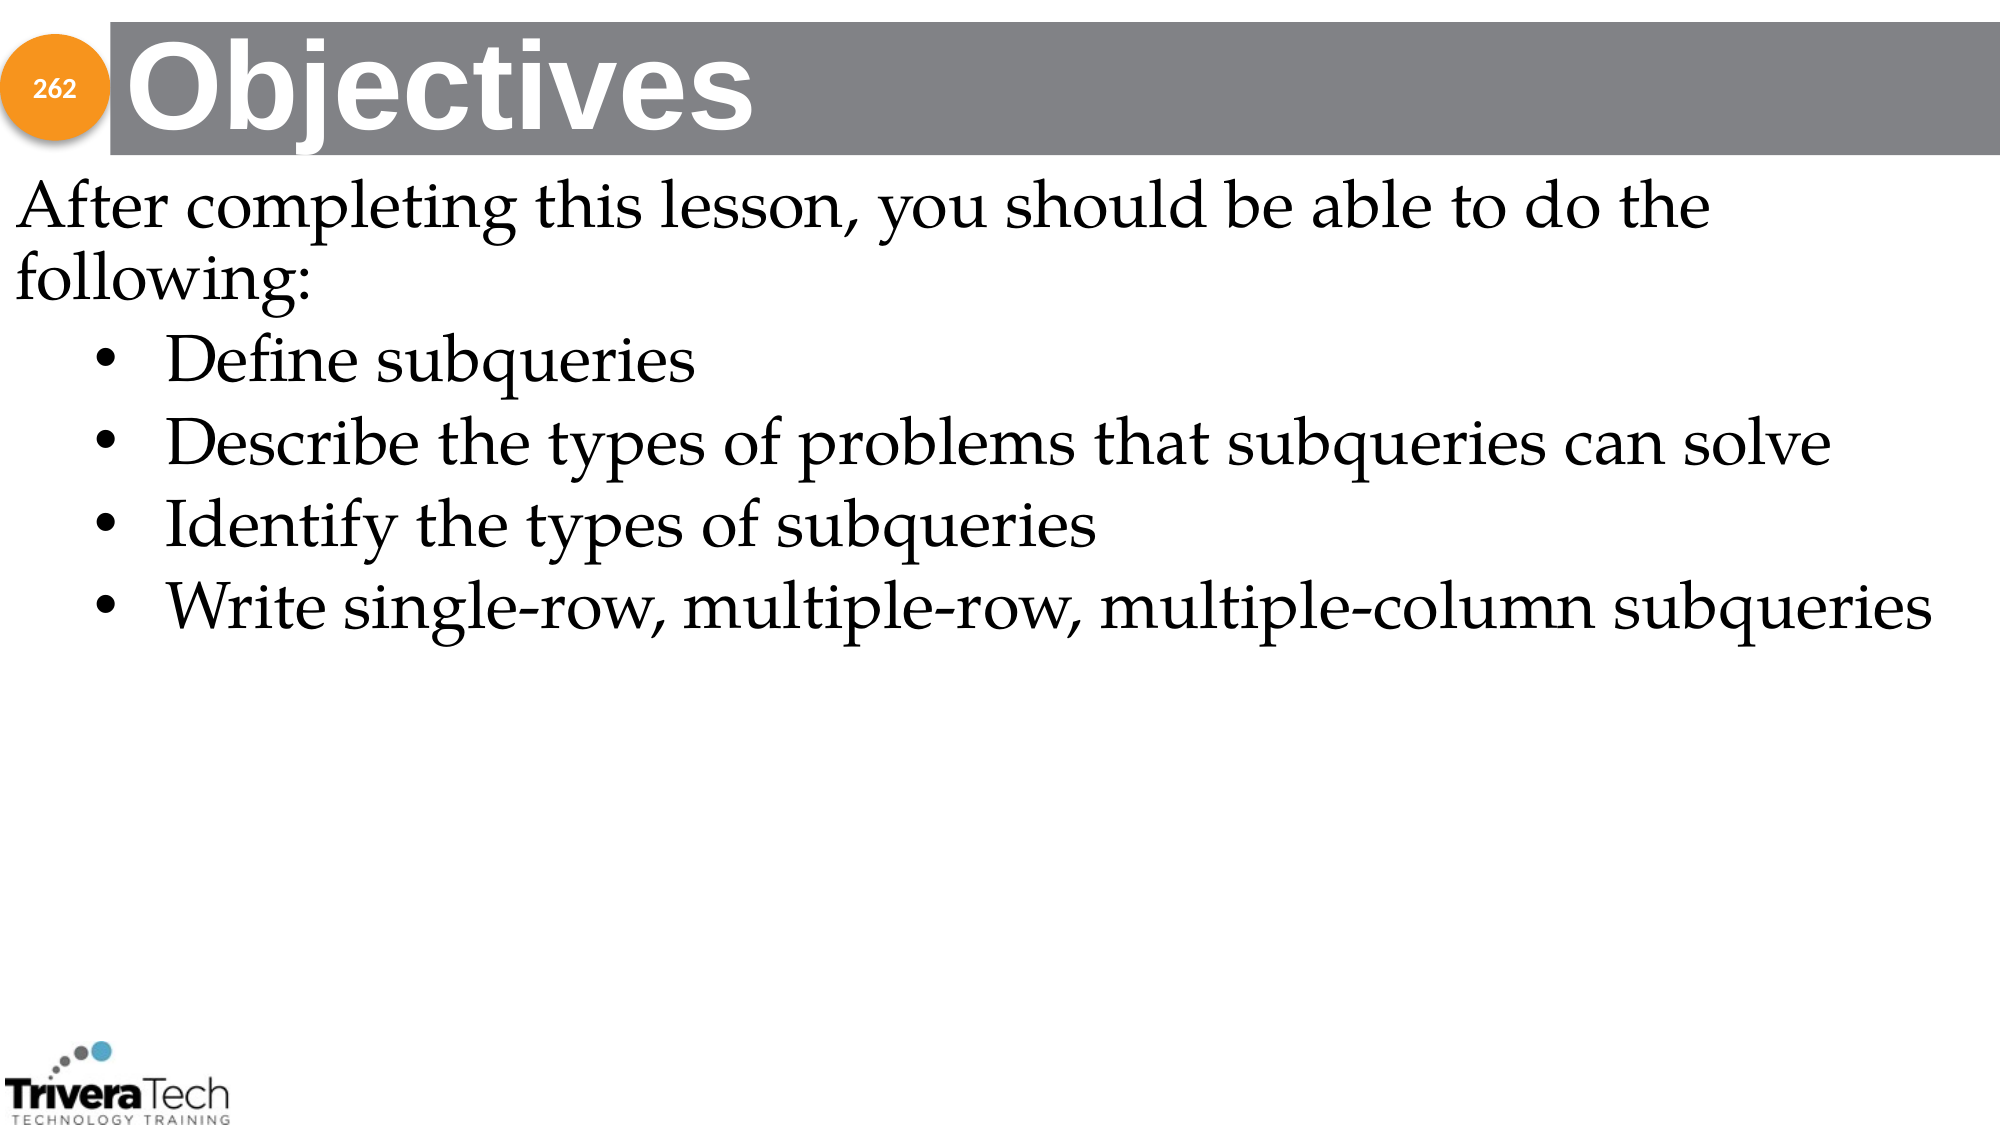

# Objectives
262
After completing this lesson, you should be able to do the following:
Define subqueries
Describe the types of problems that subqueries can solve
Identify the types of subqueries
Write single-row, multiple-row, multiple-column subqueries